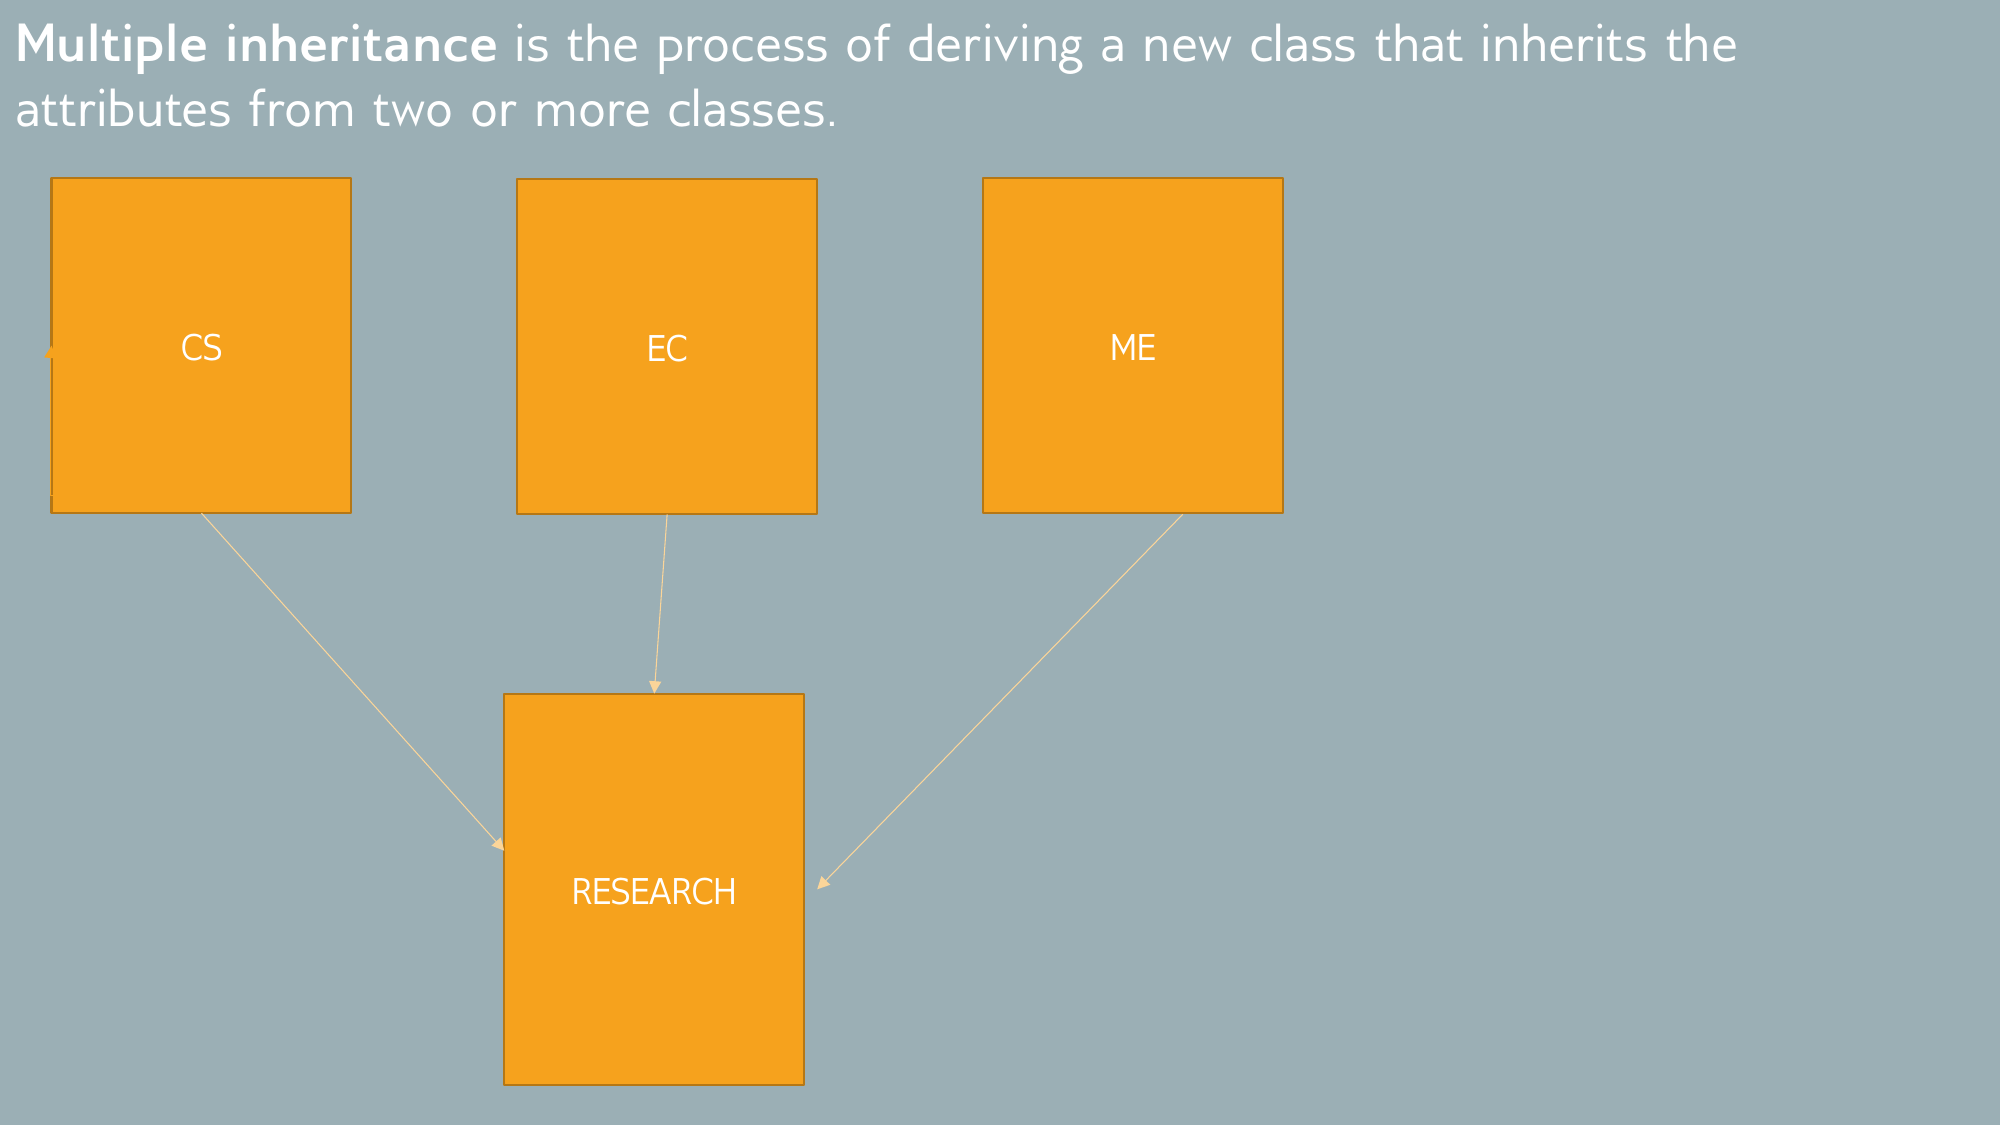

Multiple inheritance is the process of deriving a new class that inherits the attributes from two or more classes.

CS
ME
EC
RESEARCH